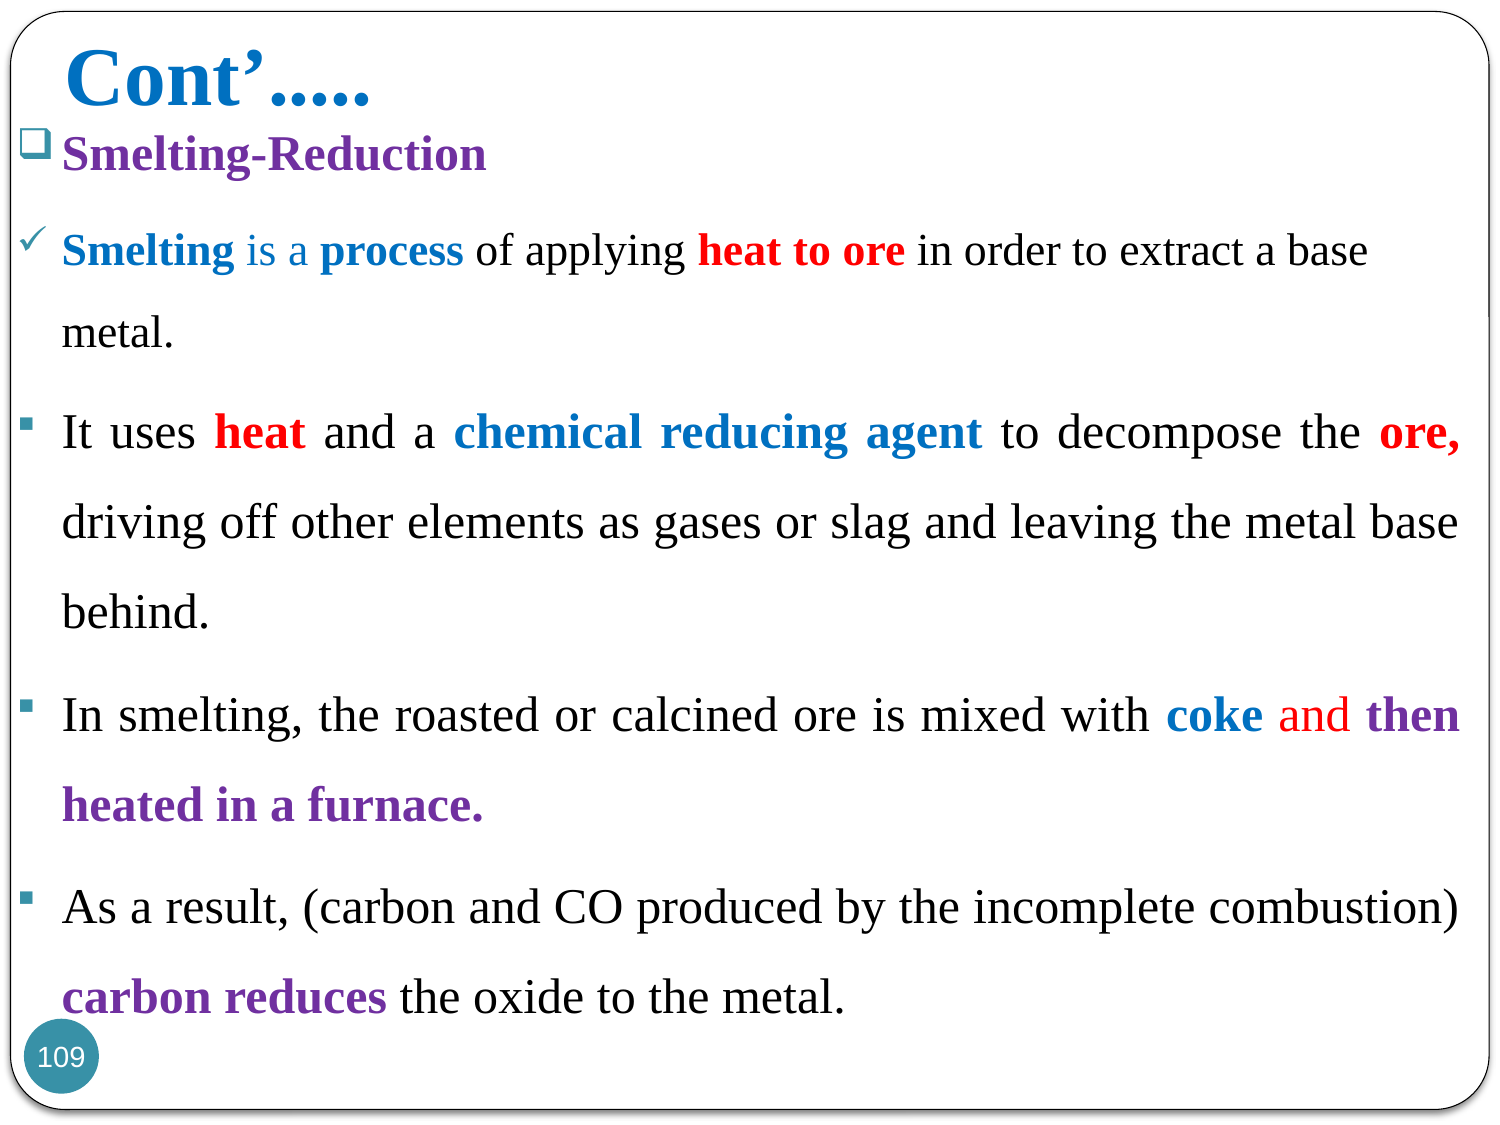

# Cont’.....
Smelting-Reduction
Smelting is a process of applying heat to ore in order to extract a base metal.
It uses heat and a chemical reducing agent to decompose the ore, driving off other elements as gases or slag and leaving the metal base behind.
In smelting, the roasted or calcined ore is mixed with coke and then heated in a furnace.
As a result, (carbon and CO produced by the incomplete combustion) carbon reduces the oxide to the metal.

109